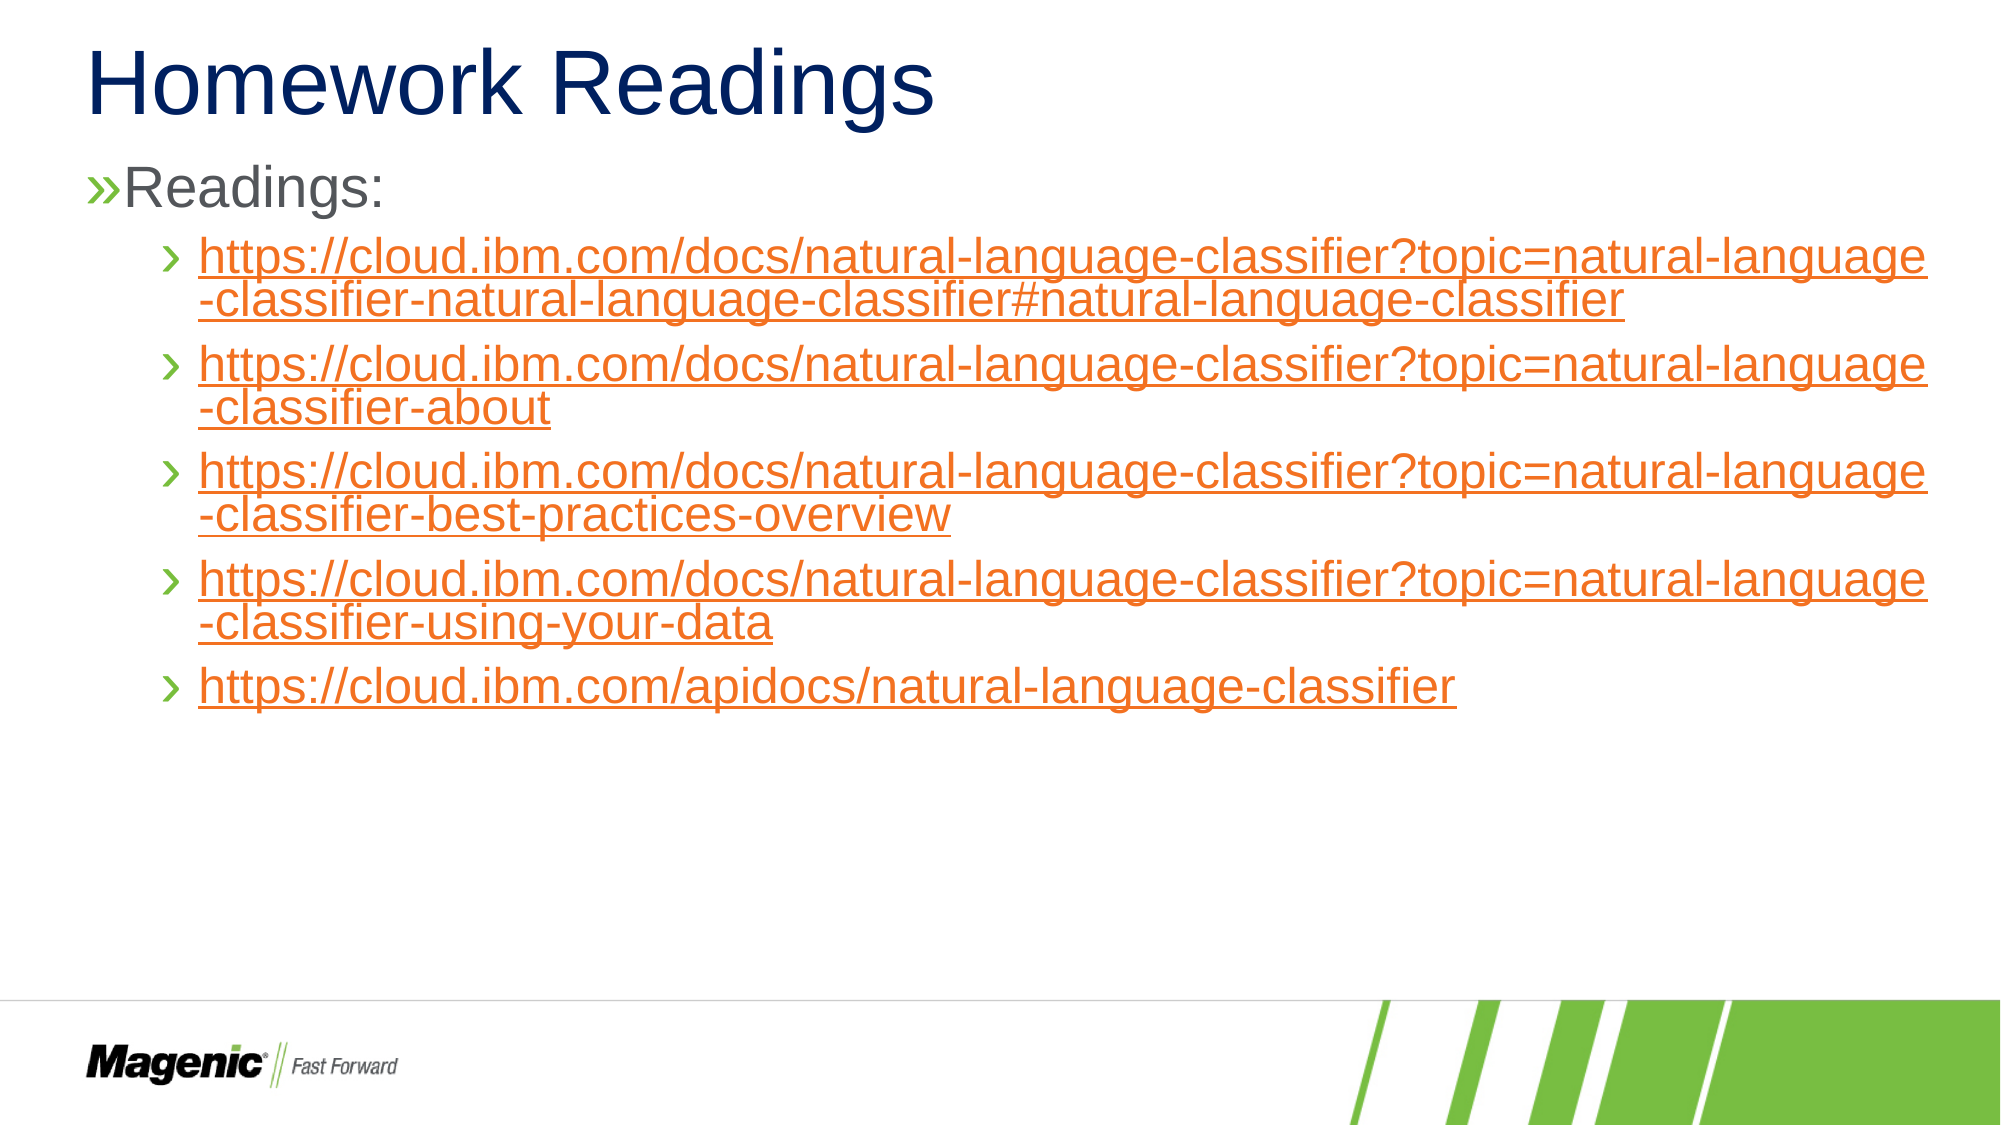

# Homework Readings
Readings:
https://cloud.ibm.com/docs/natural-language-classifier?topic=natural-language-classifier-natural-language-classifier#natural-language-classifier
https://cloud.ibm.com/docs/natural-language-classifier?topic=natural-language-classifier-about
https://cloud.ibm.com/docs/natural-language-classifier?topic=natural-language-classifier-best-practices-overview
https://cloud.ibm.com/docs/natural-language-classifier?topic=natural-language-classifier-using-your-data
https://cloud.ibm.com/apidocs/natural-language-classifier